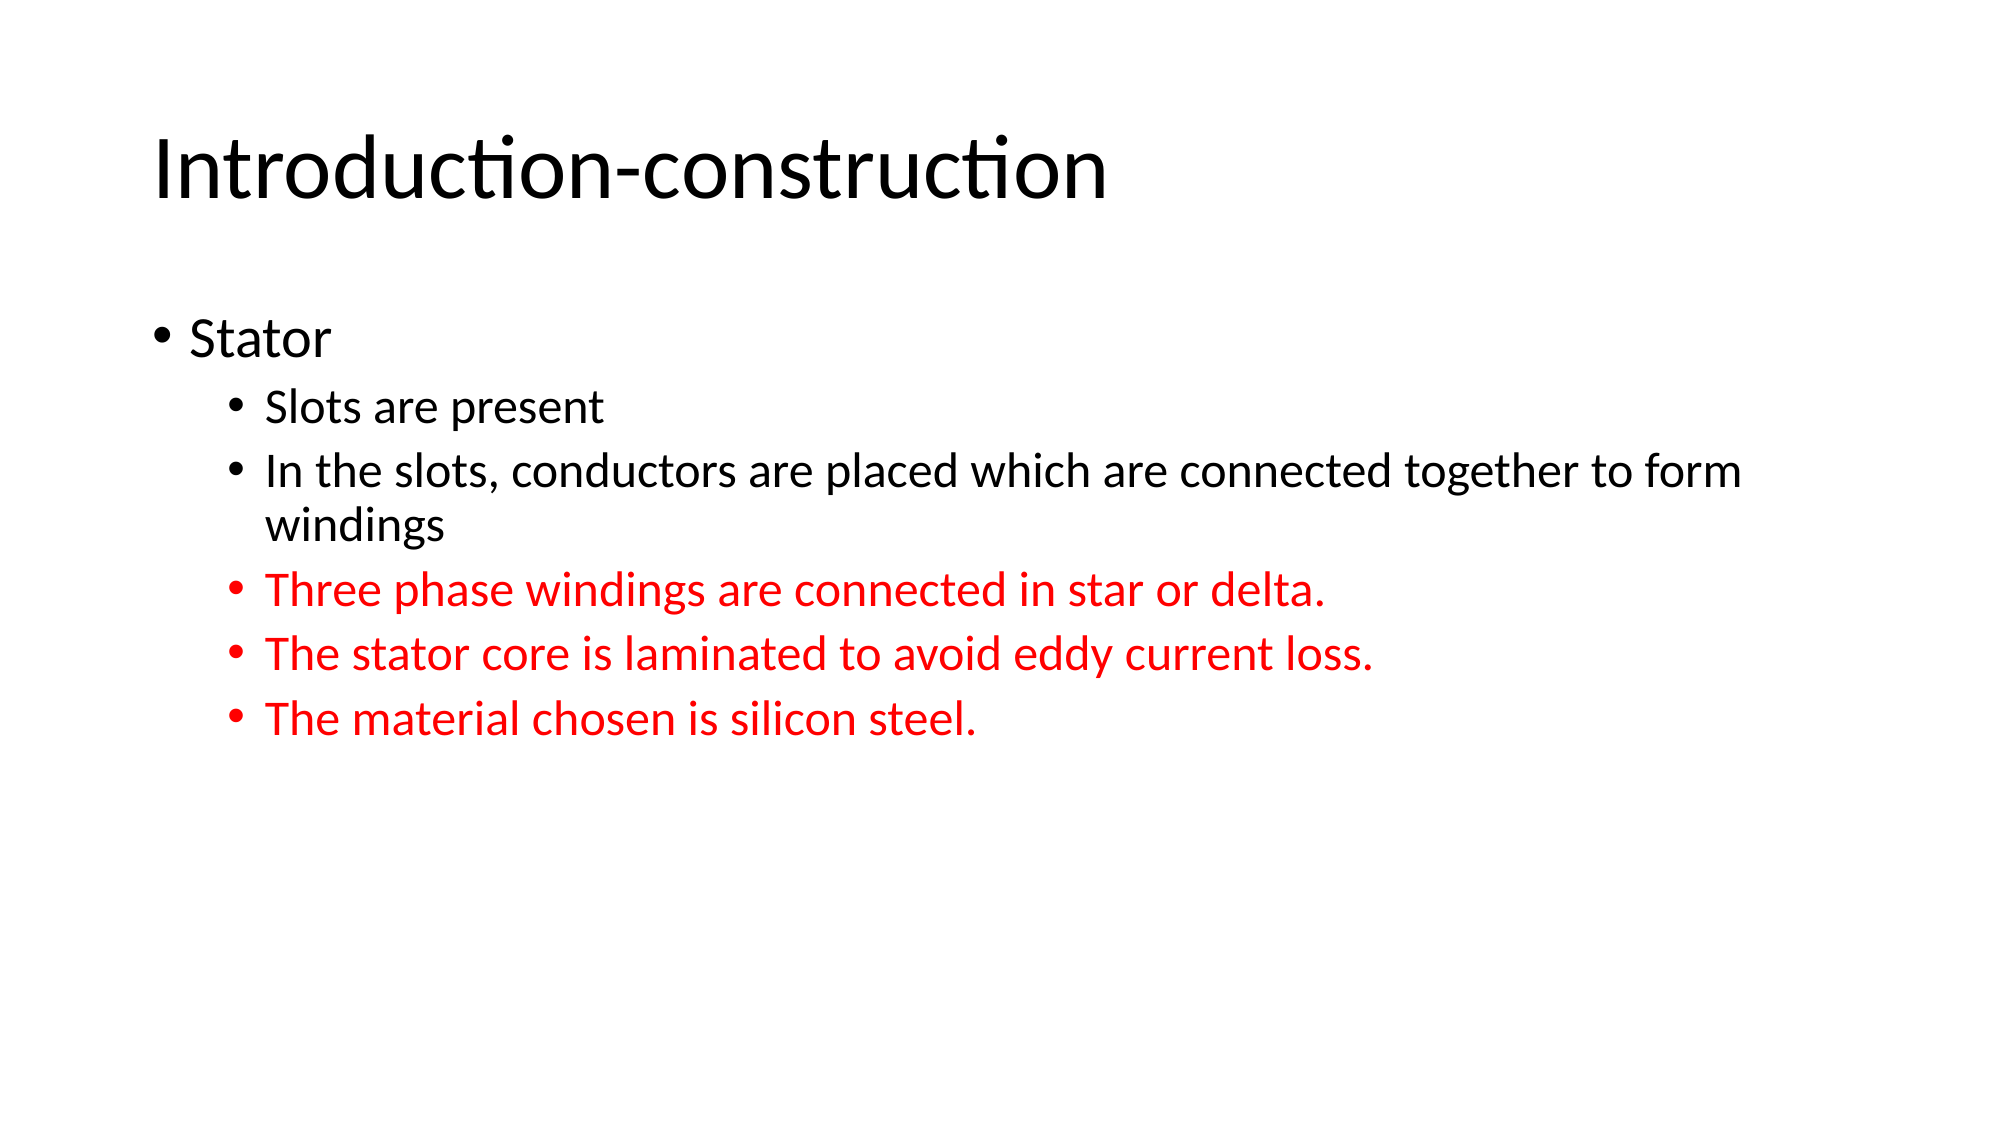

# Introduction-construction
Stator
Slots are present
In the slots, conductors are placed which are connected together to form windings
Three phase windings are connected in star or delta.
The stator core is laminated to avoid eddy current loss.
The material chosen is silicon steel.